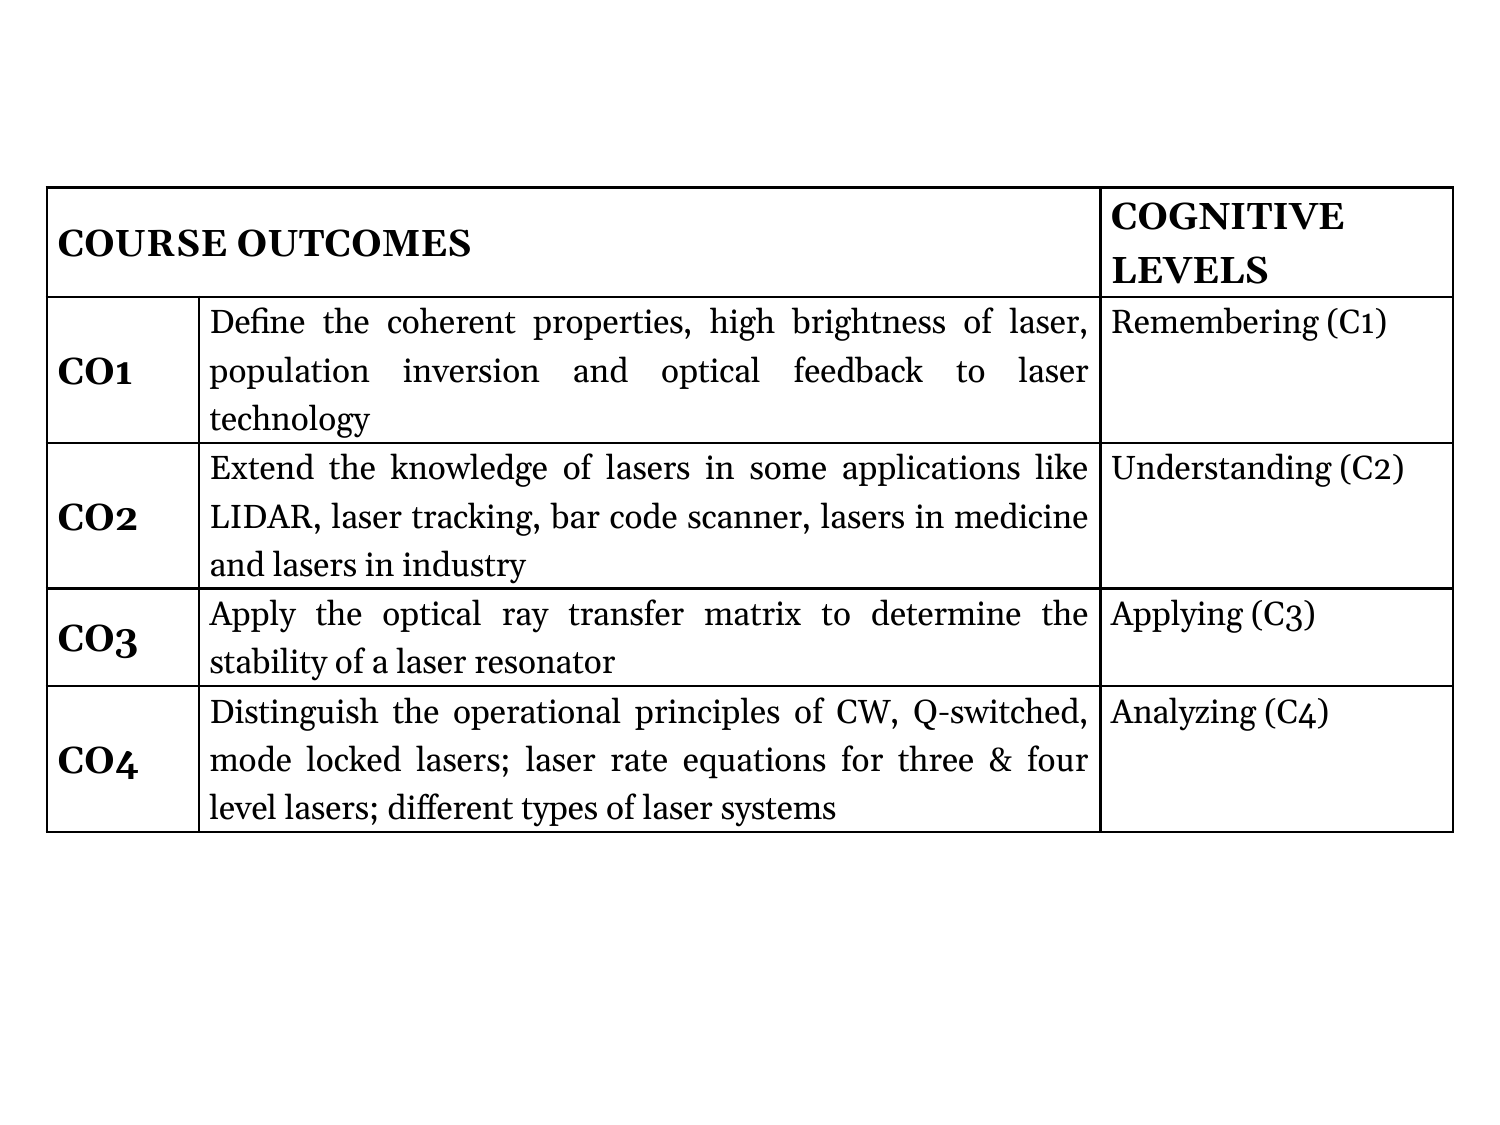

| COURSE OUTCOMES |  | COGNITIVE LEVELS |
| --- | --- | --- |
| CO1 | Define the coherent properties, high brightness of laser, population inversion and optical feedback to laser technology | Remembering (C1) |
| CO2 | Extend the knowledge of lasers in some applications like LIDAR, laser tracking, bar code scanner, lasers in medicine and lasers in industry | Understanding (C2) |
| CO3 | Apply the optical ray transfer matrix to determine the stability of a laser resonator | Applying (C3) |
| CO4 | Distinguish the operational principles of CW, Q-switched, mode locked lasers; laser rate equations for three & four level lasers; different types of laser systems | Analyzing (C4) |